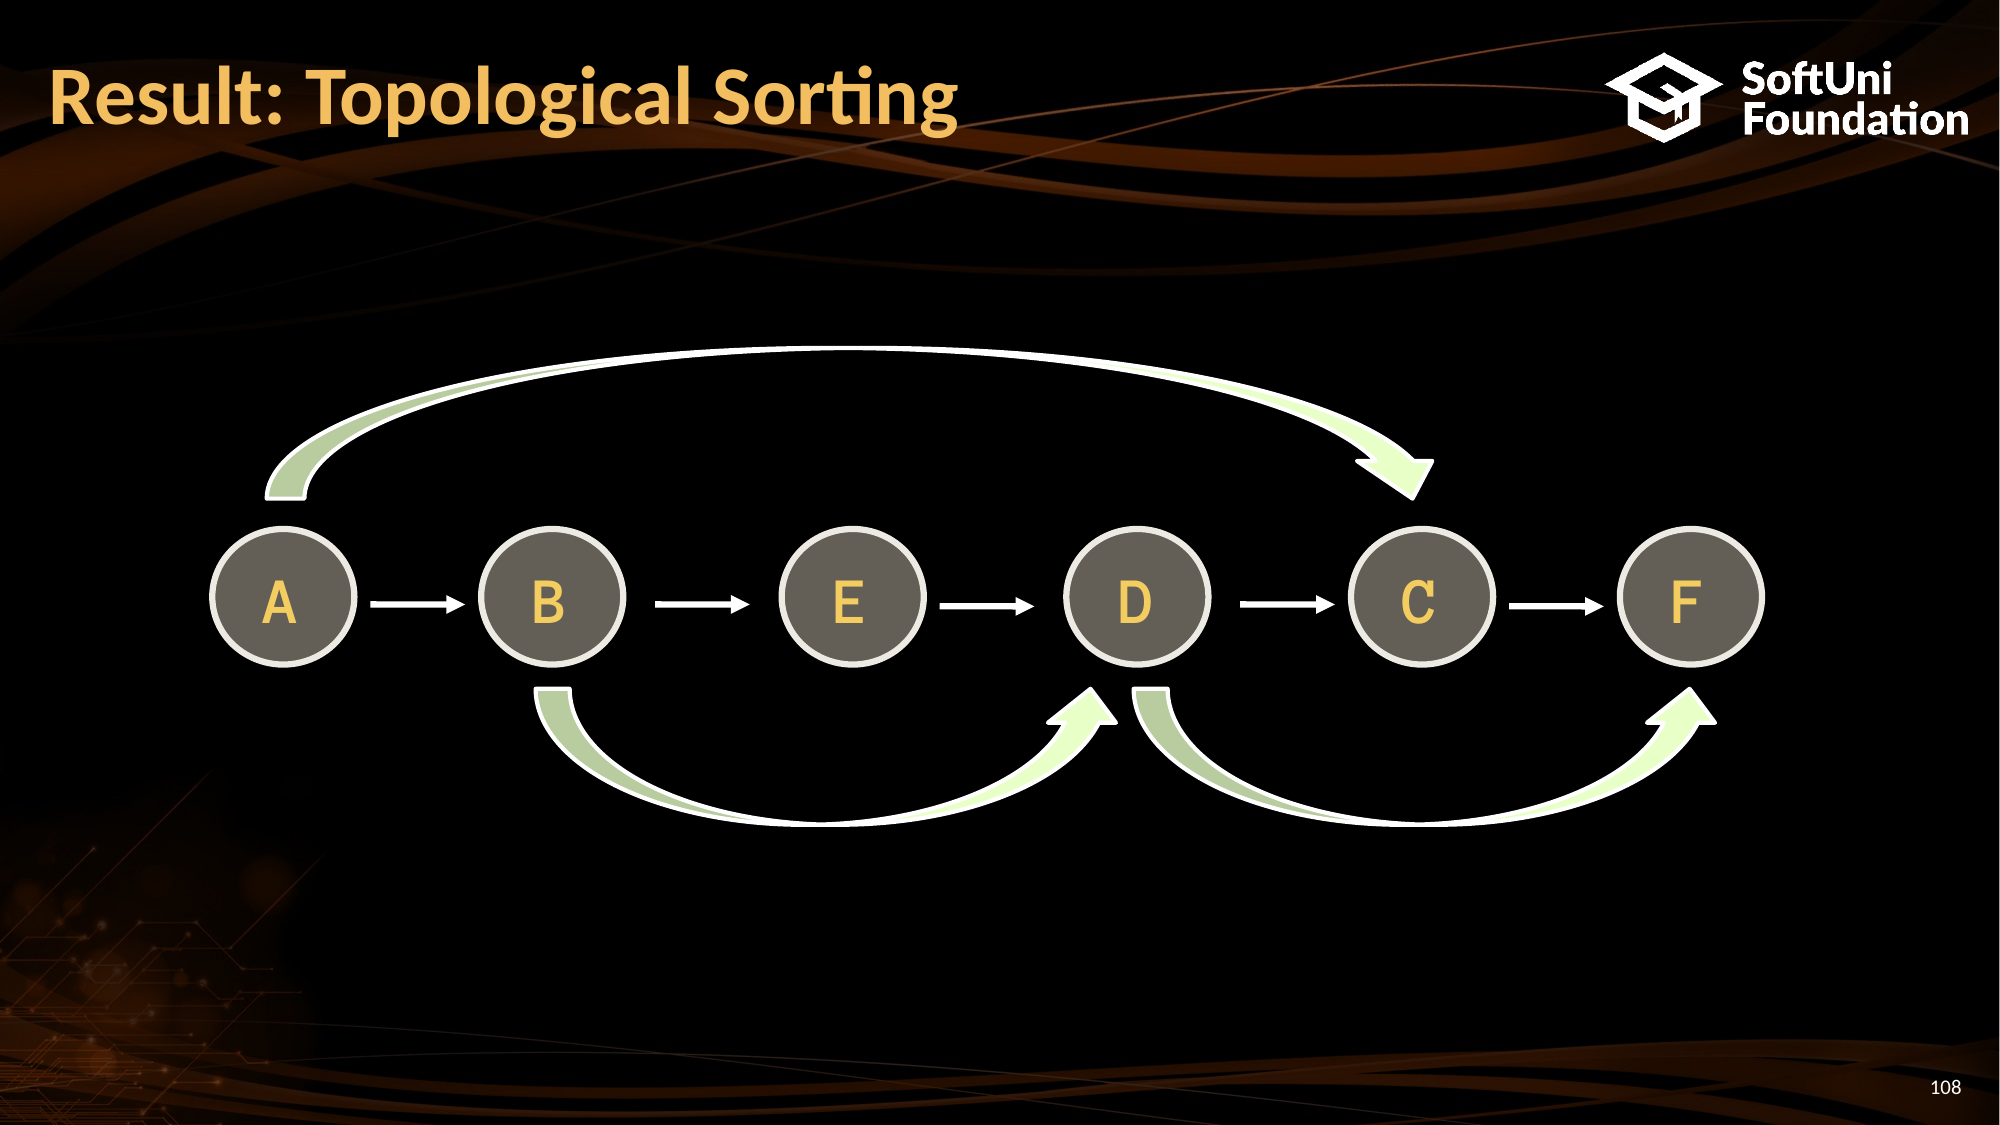

Result: Topological Sorting

A
B
E
D
C
F

108